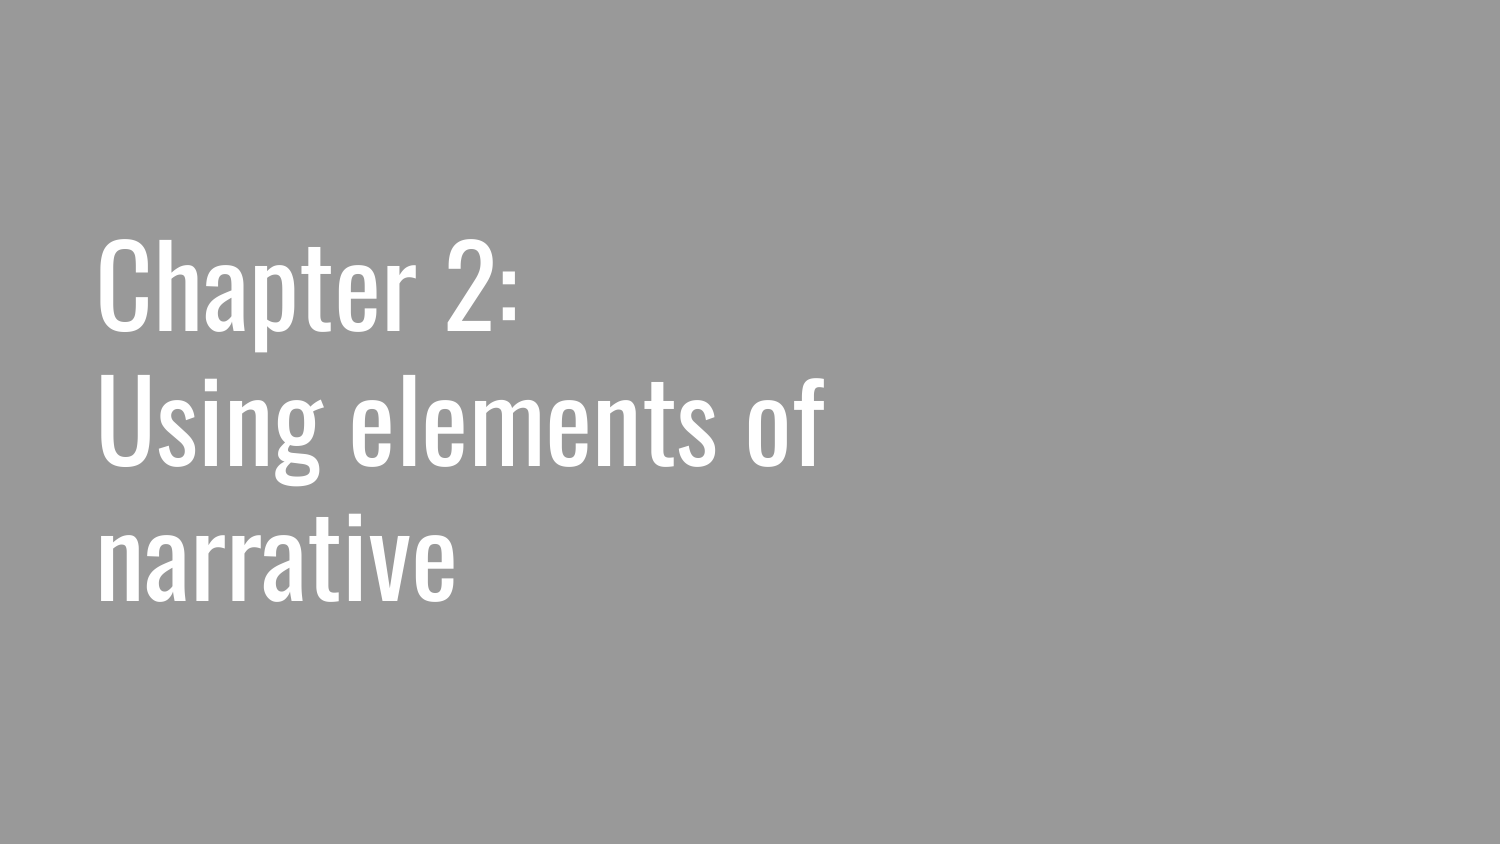

# Chapter 2:
Using elements of narrative